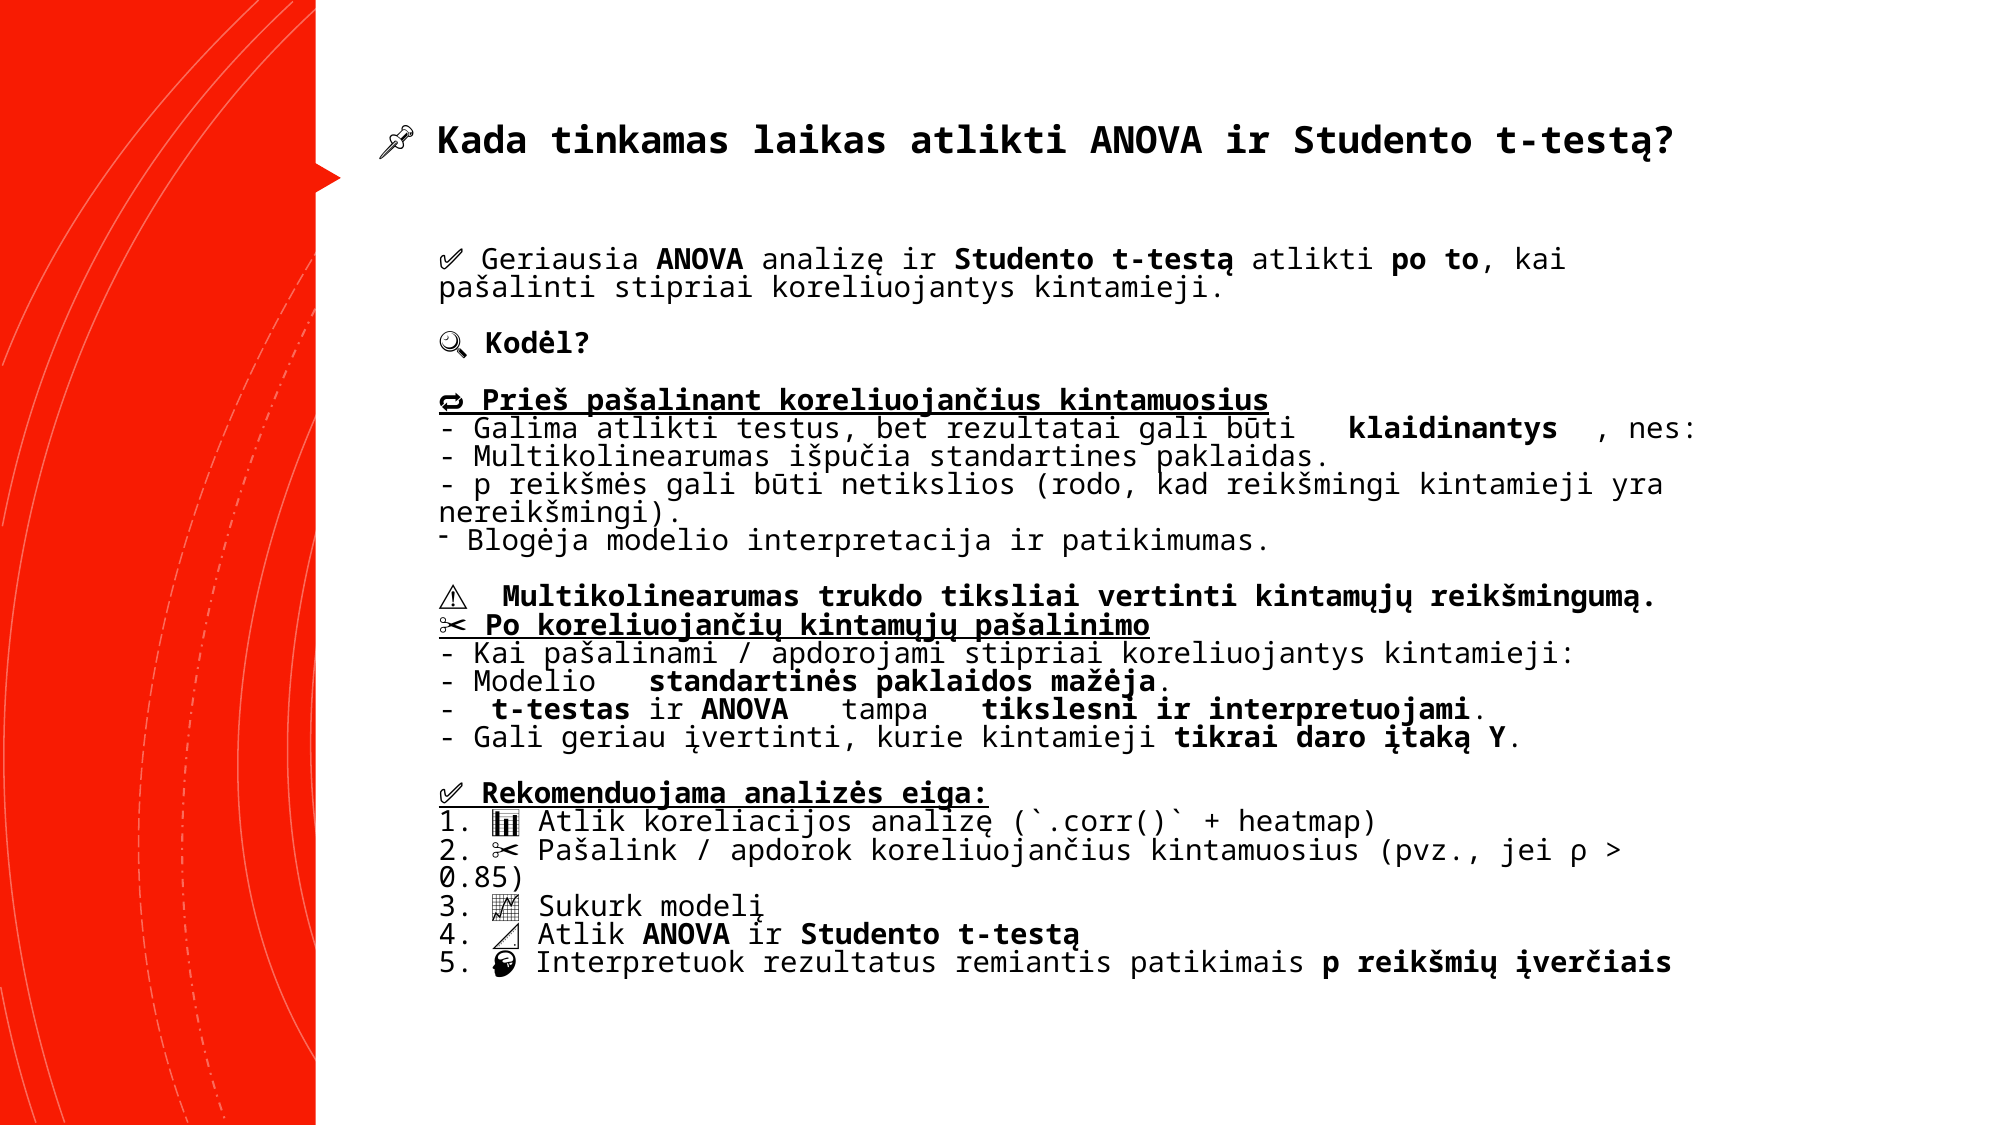

📌 Kada tinkamas laikas atlikti ANOVA ir Studento t-testą?

✅ Geriausia ANOVA analizę ir Studento t-testą atlikti po to, kai pašalinti stipriai koreliuojantys kintamieji.

🔍 Kodėl?

🔁 Prieš pašalinant koreliuojančius kintamuosius
- Galima atlikti testus, bet rezultatai gali būti   klaidinantys  , nes:
- Multikolinearumas išpučia standartines paklaidas.
- p reikšmės gali būti netikslios (rodo, kad reikšmingi kintamieji yra nereikšmingi).
Blogėja modelio interpretacija ir patikimumas.

⚠️  Multikolinearumas trukdo tiksliai vertinti kintamųjų reikšmingumą.
✂️ Po koreliuojančių kintamųjų pašalinimo
- Kai pašalinami / apdorojami stipriai koreliuojantys kintamieji:
- Modelio   standartinės paklaidos mažėja.
-  t-testas ir ANOVA   tampa   tikslesni ir interpretuojami.
- Gali geriau įvertinti, kurie kintamieji tikrai daro įtaką Y.

✅ Rekomenduojama analizės eiga:
1. 📊 Atlik koreliacijos analizę (`.corr()` + heatmap)
2. ✂️ Pašalink / apdorok koreliuojančius kintamuosius (pvz., jei ρ > 0.85)
3. 📈 Sukurk modelį
4. 📐 Atlik ANOVA ir Studento t-testą
5. 🧠 Interpretuok rezultatus remiantis patikimais p reikšmių įverčiais